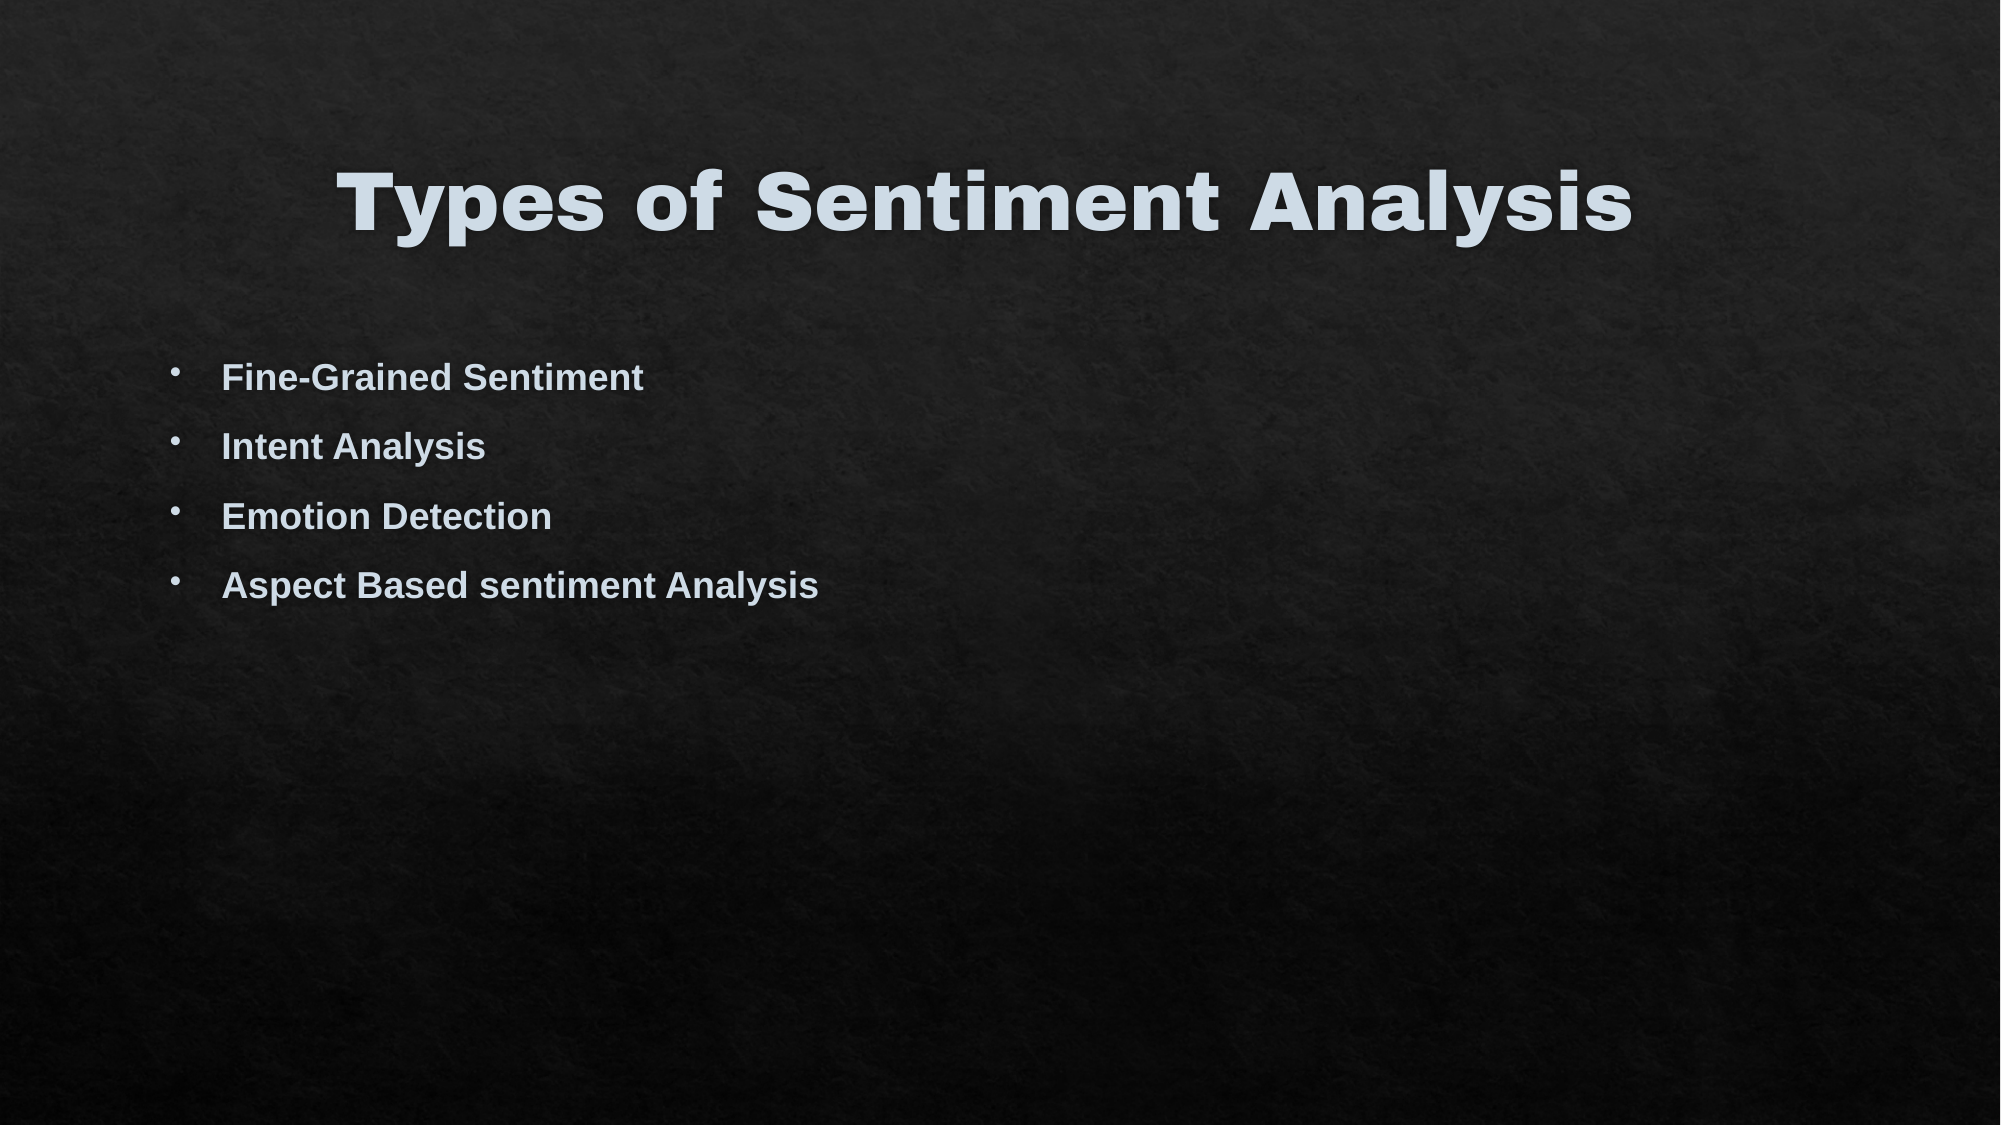

# Types of Sentiment Analysis
Fine-Grained Sentiment
Intent Analysis
Emotion Detection
Aspect Based sentiment Analysis